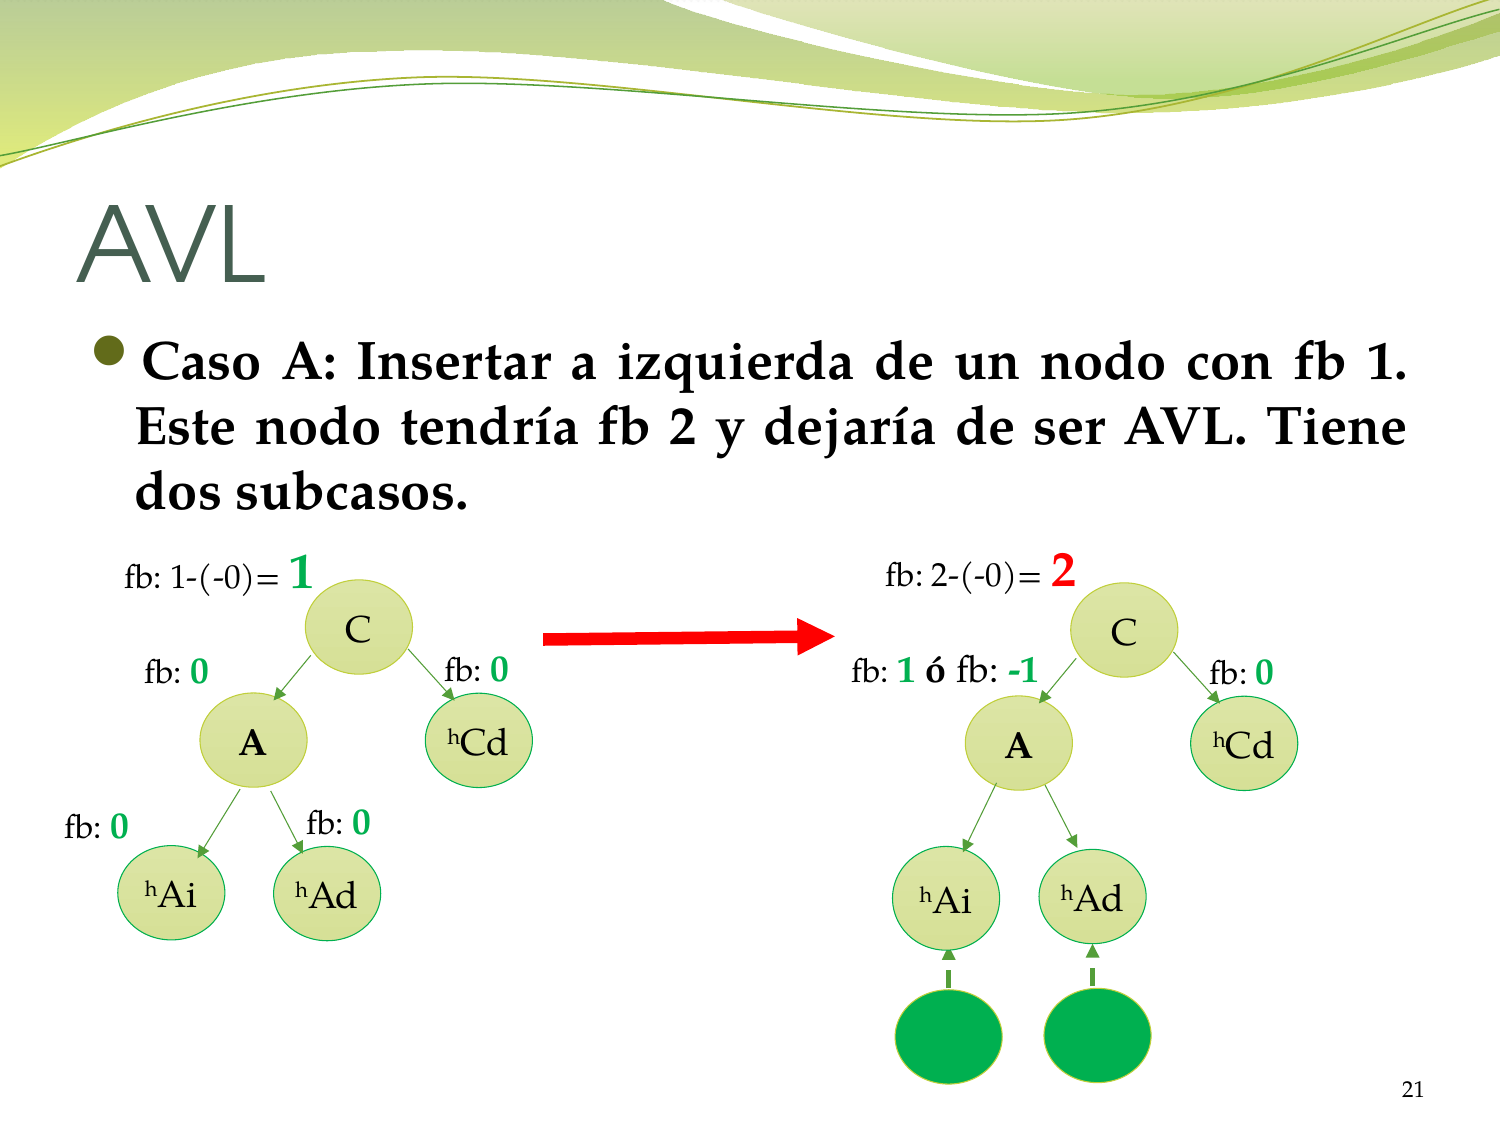

# AVL
Caso A: Insertar a izquierda de un nodo con fb 1. Este nodo tendría fb 2 y dejaría de ser AVL. Tiene dos subcasos.

fb: 2-(-0)= 2
fb: 1-(-0)= 1
C
C
fb: 0
fb: 1 ó fb: -1
fb: 0
fb: 0
A
hCd
A
hCd
fb: 0
fb: 0
hAi
hAd
hAi
hAd

21